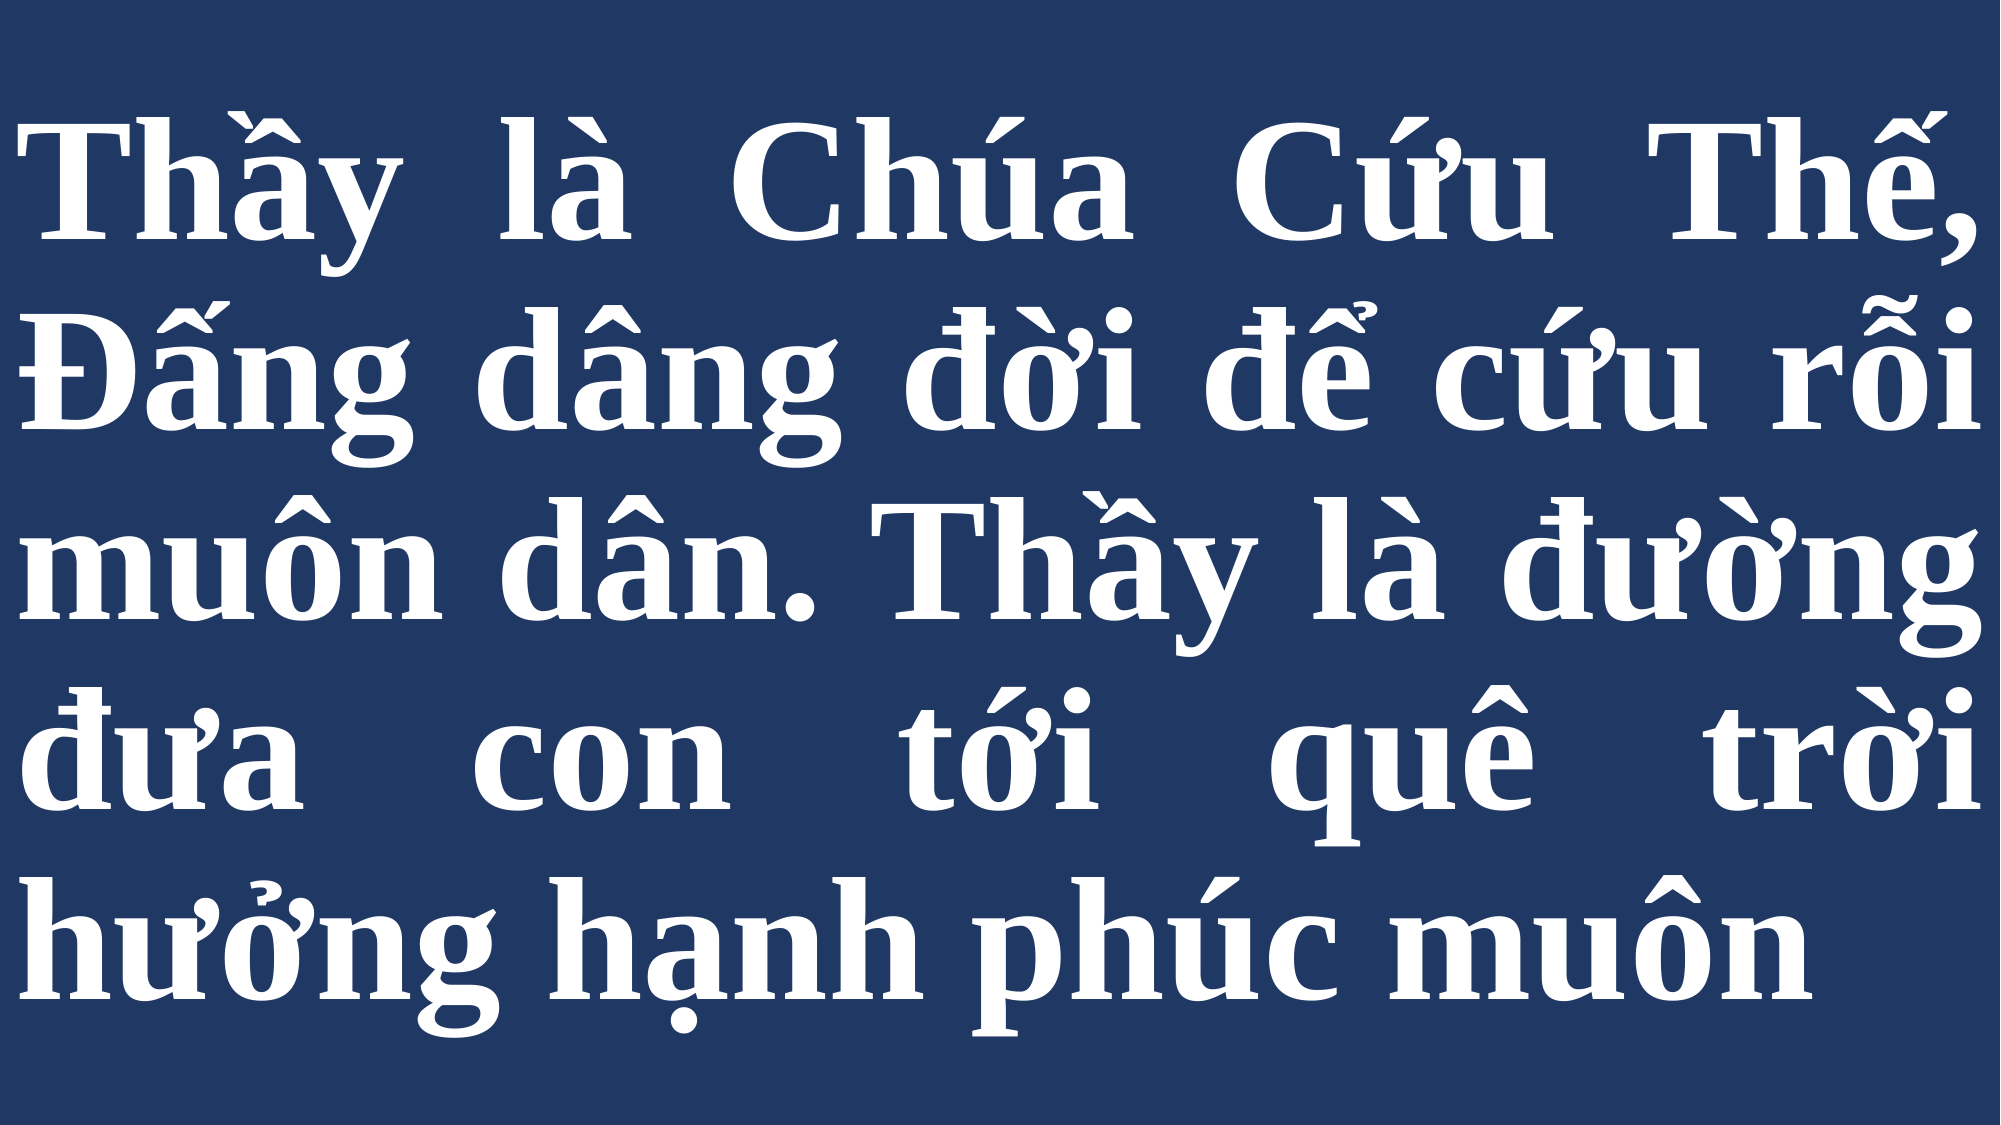

# Thầy là Chúa Cứu Thế, Đấng dâng đời để cứu rỗi muôn dân. Thầy là đường đưa con tới quê trời hưởng hạnh phúc muôn